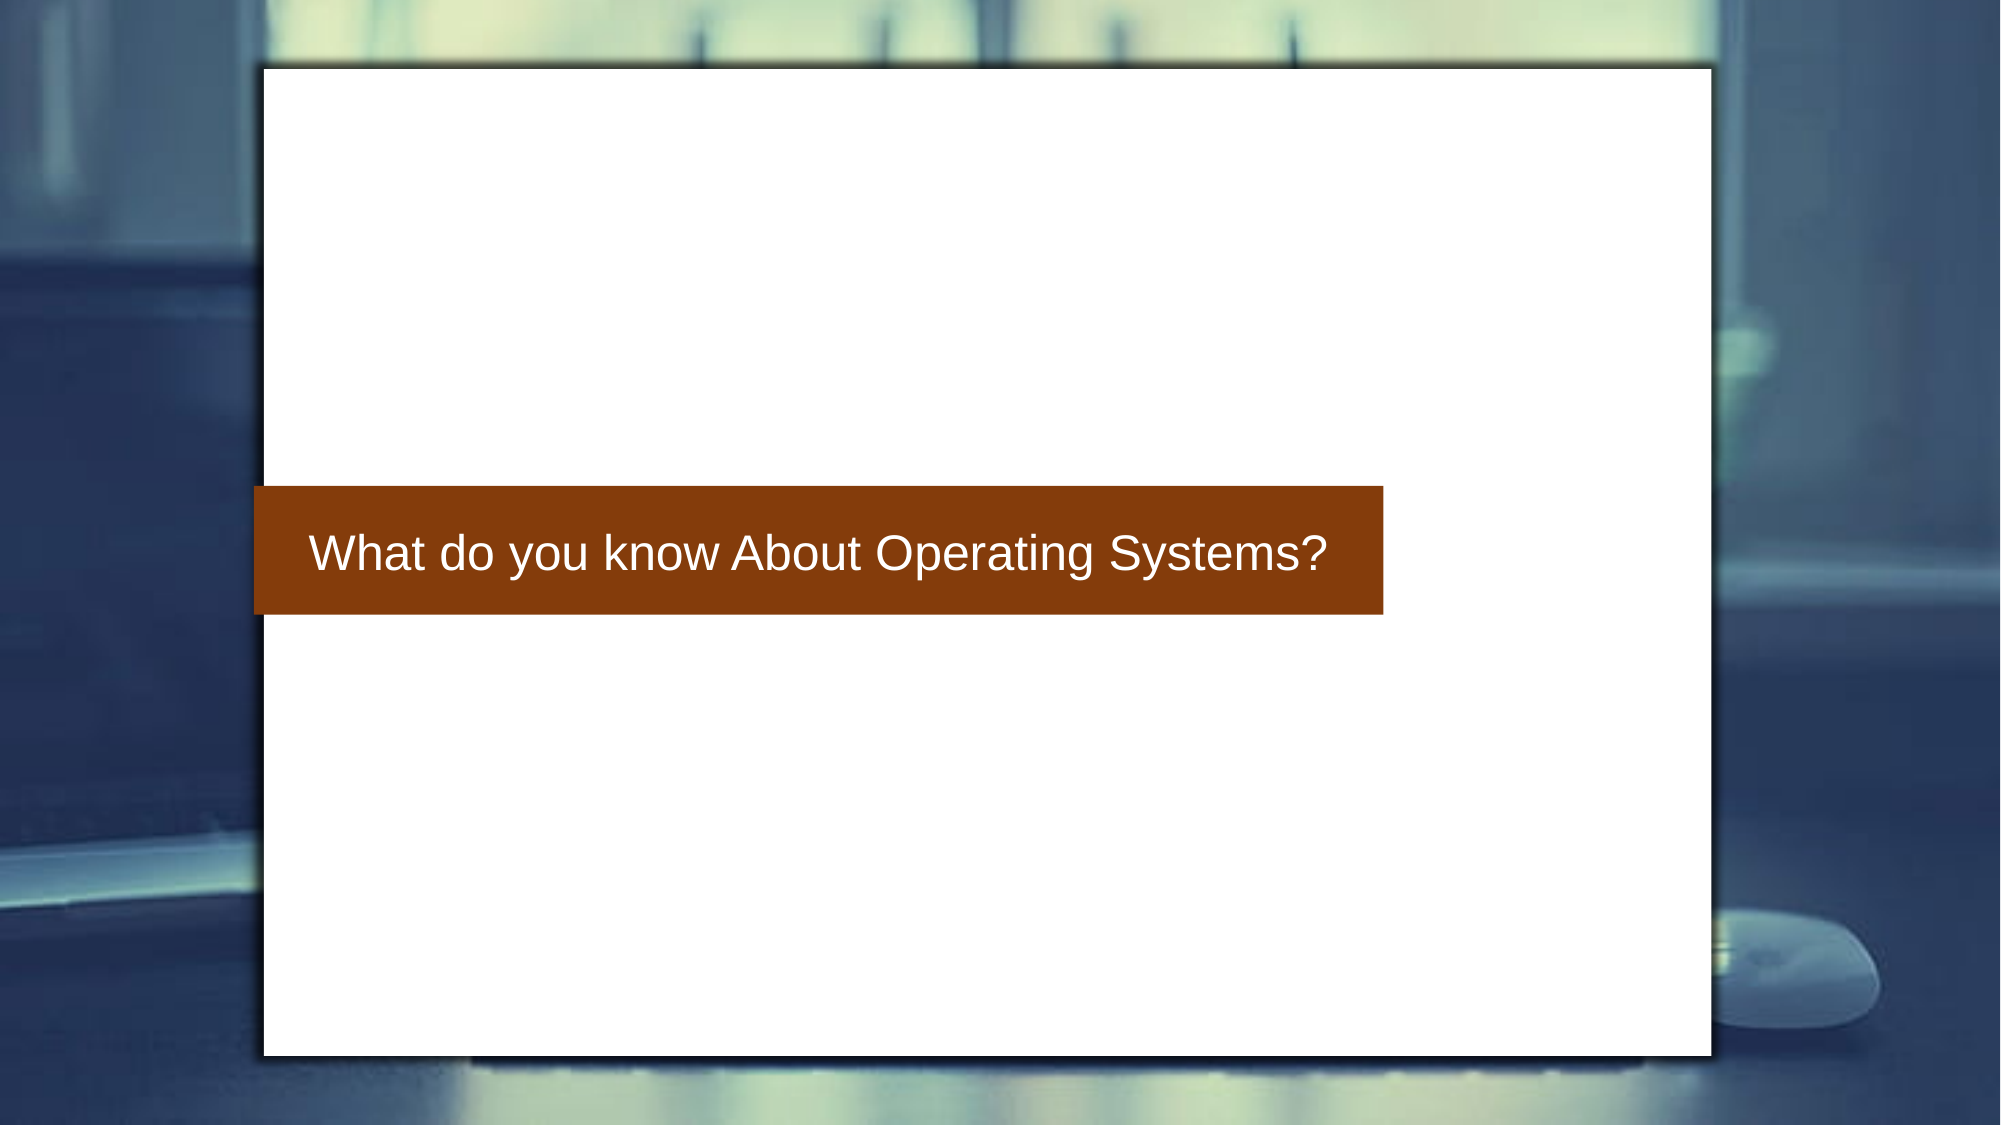

What do you know About Operating Systems?